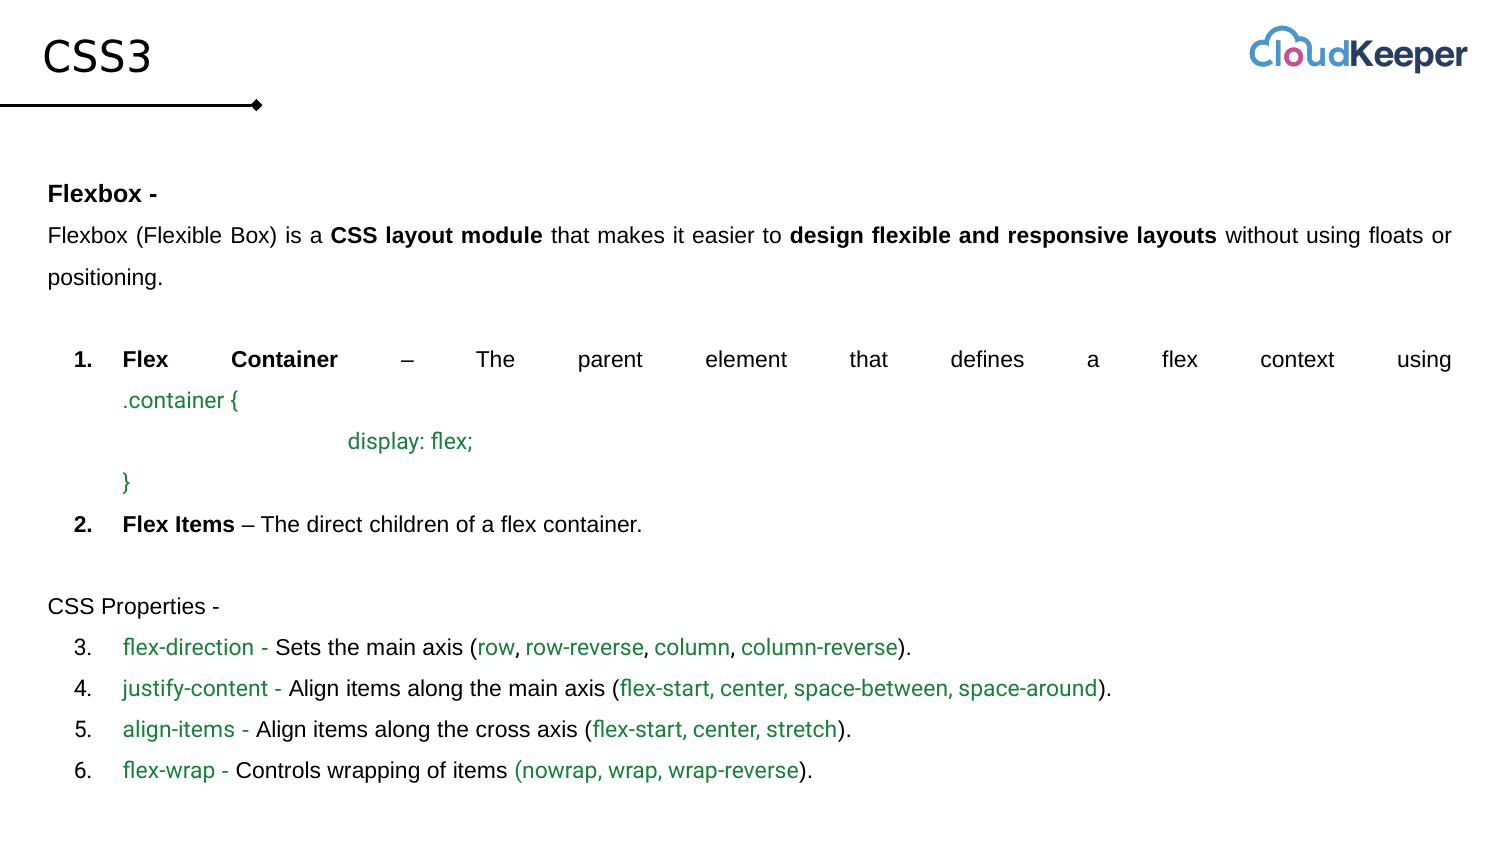

# CSS3
Flexbox -
Flexbox (Flexible Box) is a CSS layout module that makes it easier to design flexible and responsive layouts without using floats or positioning.

Flex Container – The parent element that defines a flex context using
.container {
  		display: flex;
}
Flex Items – The direct children of a flex container.

CSS Properties -
flex-direction - Sets the main axis (row, row-reverse, column, column-reverse).
justify-content - Align items along the main axis (flex-start, center, space-between, space-around).
align-items - Align items along the cross axis (flex-start, center, stretch).
flex-wrap - Controls wrapping of items (nowrap, wrap, wrap-reverse).